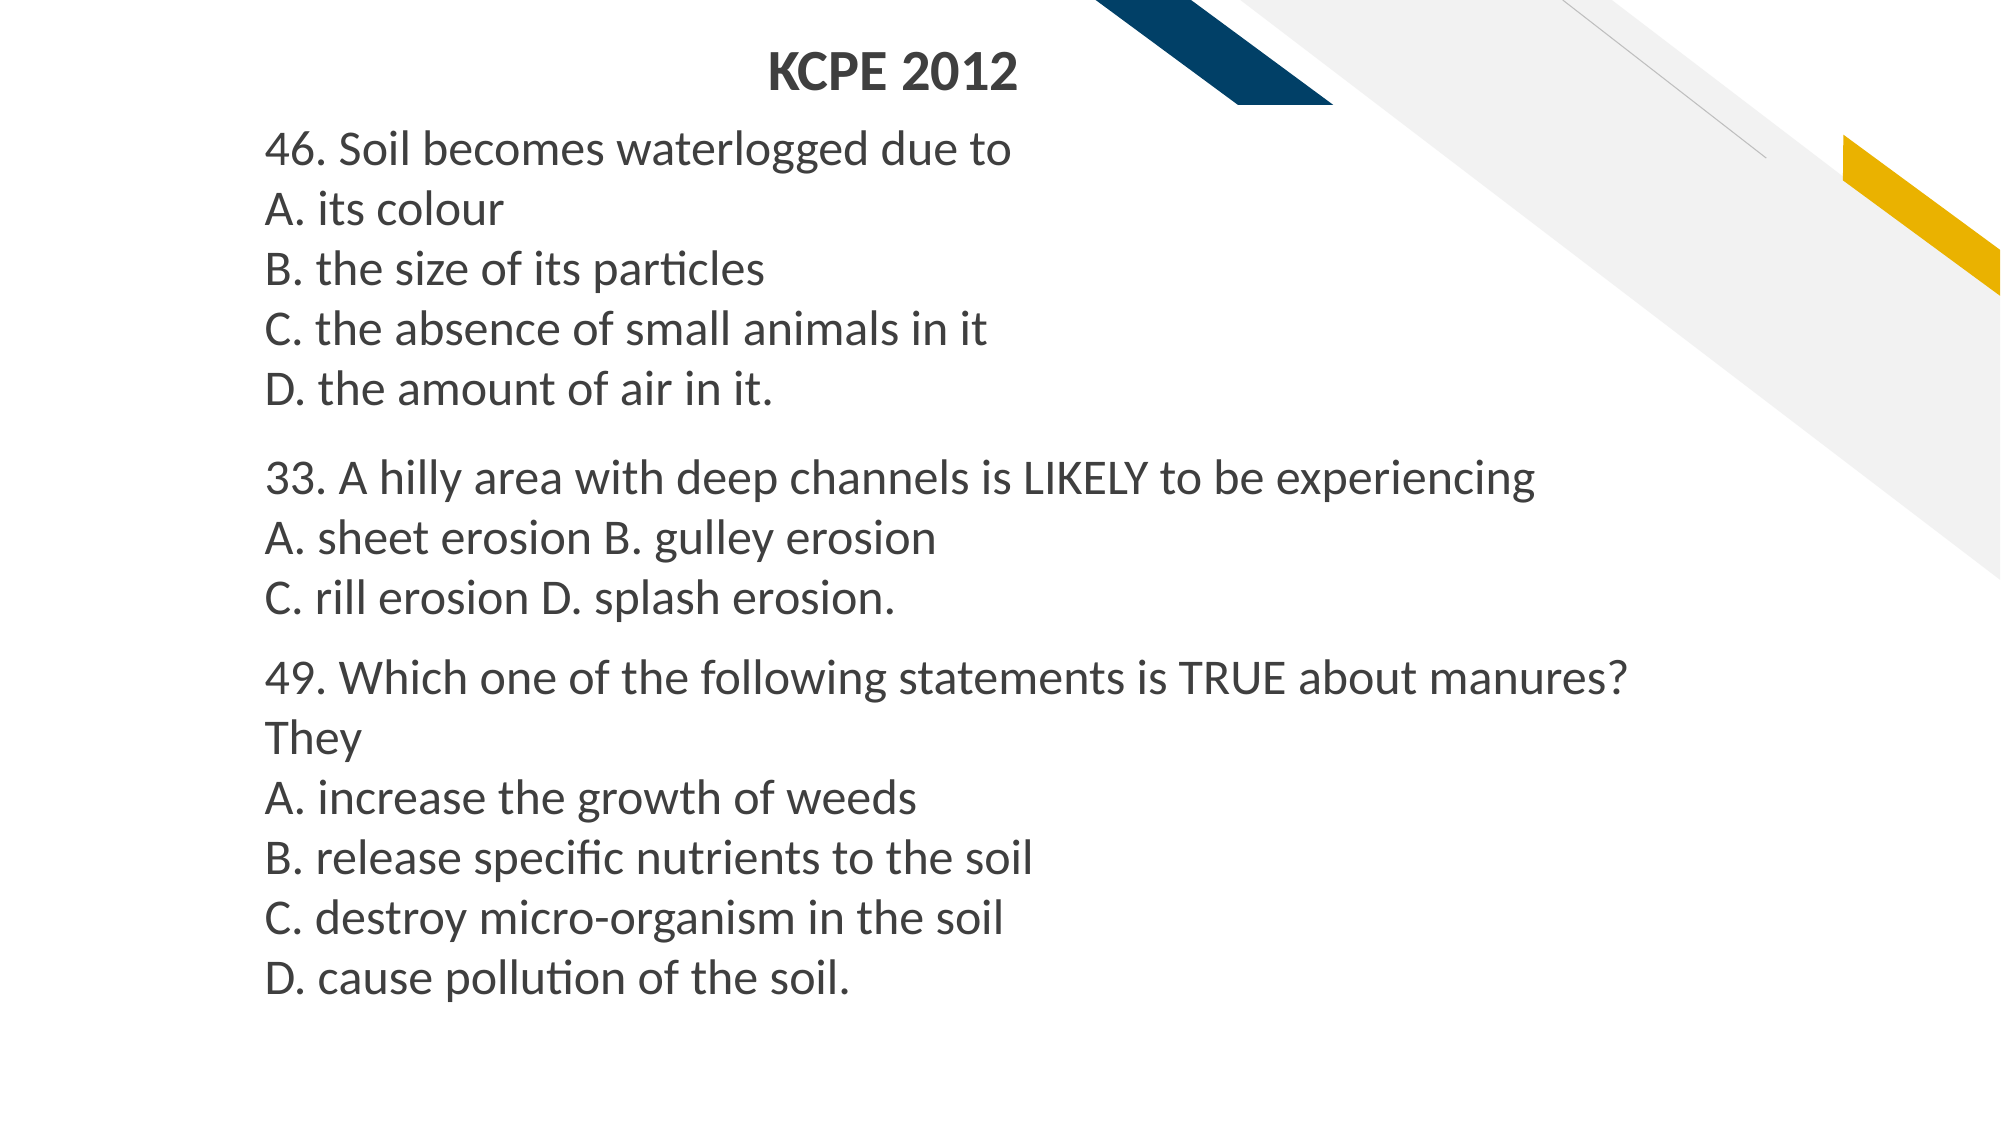

KCPE 2012
46. Soil becomes waterlogged due to
A. its colour
B. the size of its particles
C. the absence of small animals in it
D. the amount of air in it.
33. A hilly area with deep channels is LIKELY to be experiencing
A. sheet erosion B. gulley erosion
C. rill erosion D. splash erosion.
49. Which one of the following statements is TRUE about manures? They
A. increase the growth of weeds
B. release specific nutrients to the soil
C. destroy micro-organism in the soil
D. cause pollution of the soil.